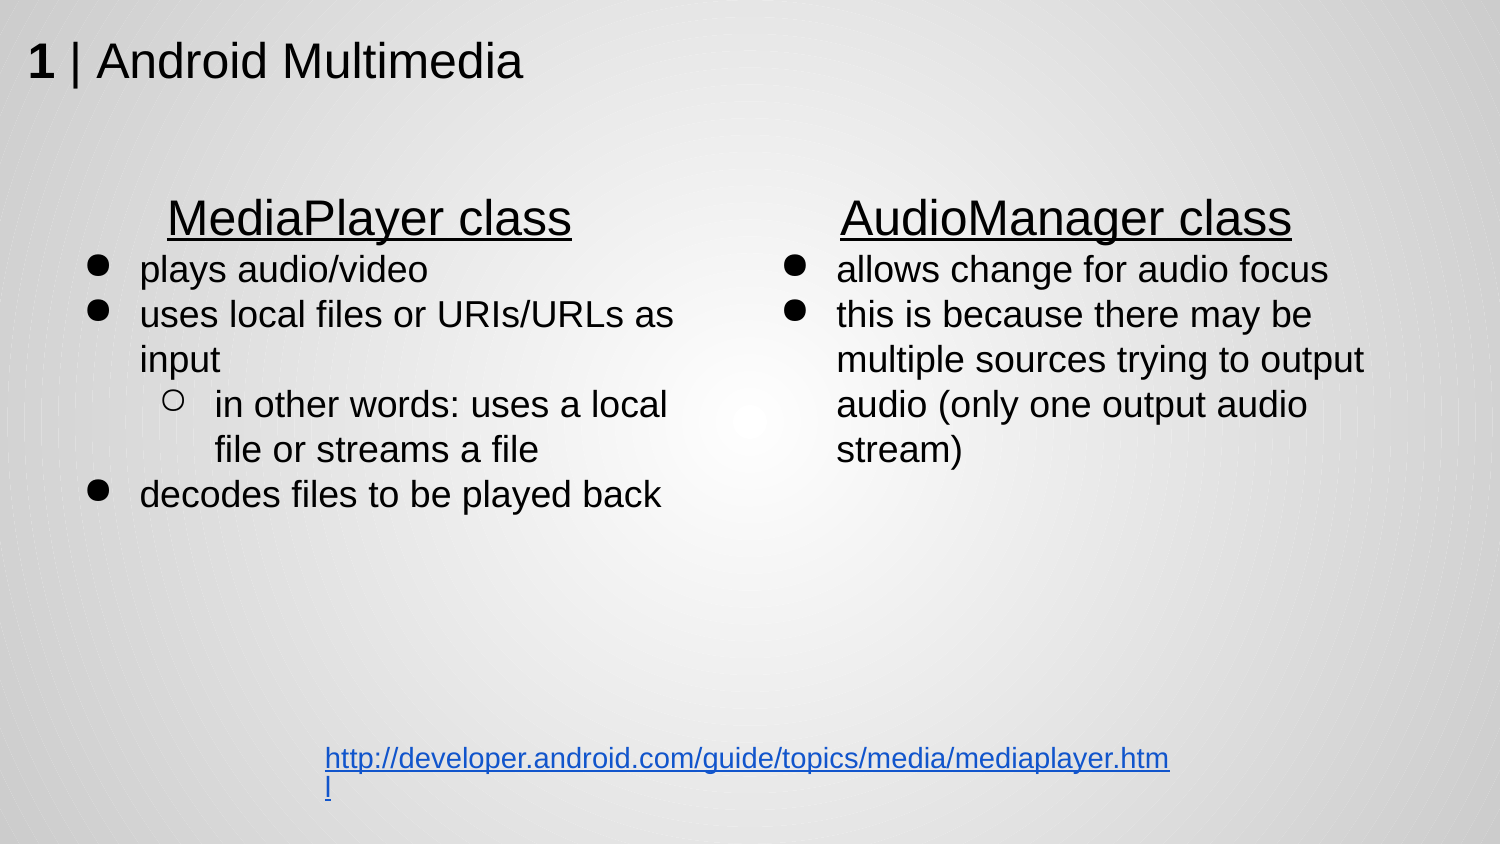

1 | Android Multimedia
MediaPlayer class
plays audio/video
uses local files or URIs/URLs as input
in other words: uses a local file or streams a file
decodes files to be played back
AudioManager class
allows change for audio focus
this is because there may be multiple sources trying to output audio (only one output audio stream)
http://developer.android.com/guide/topics/media/mediaplayer.html